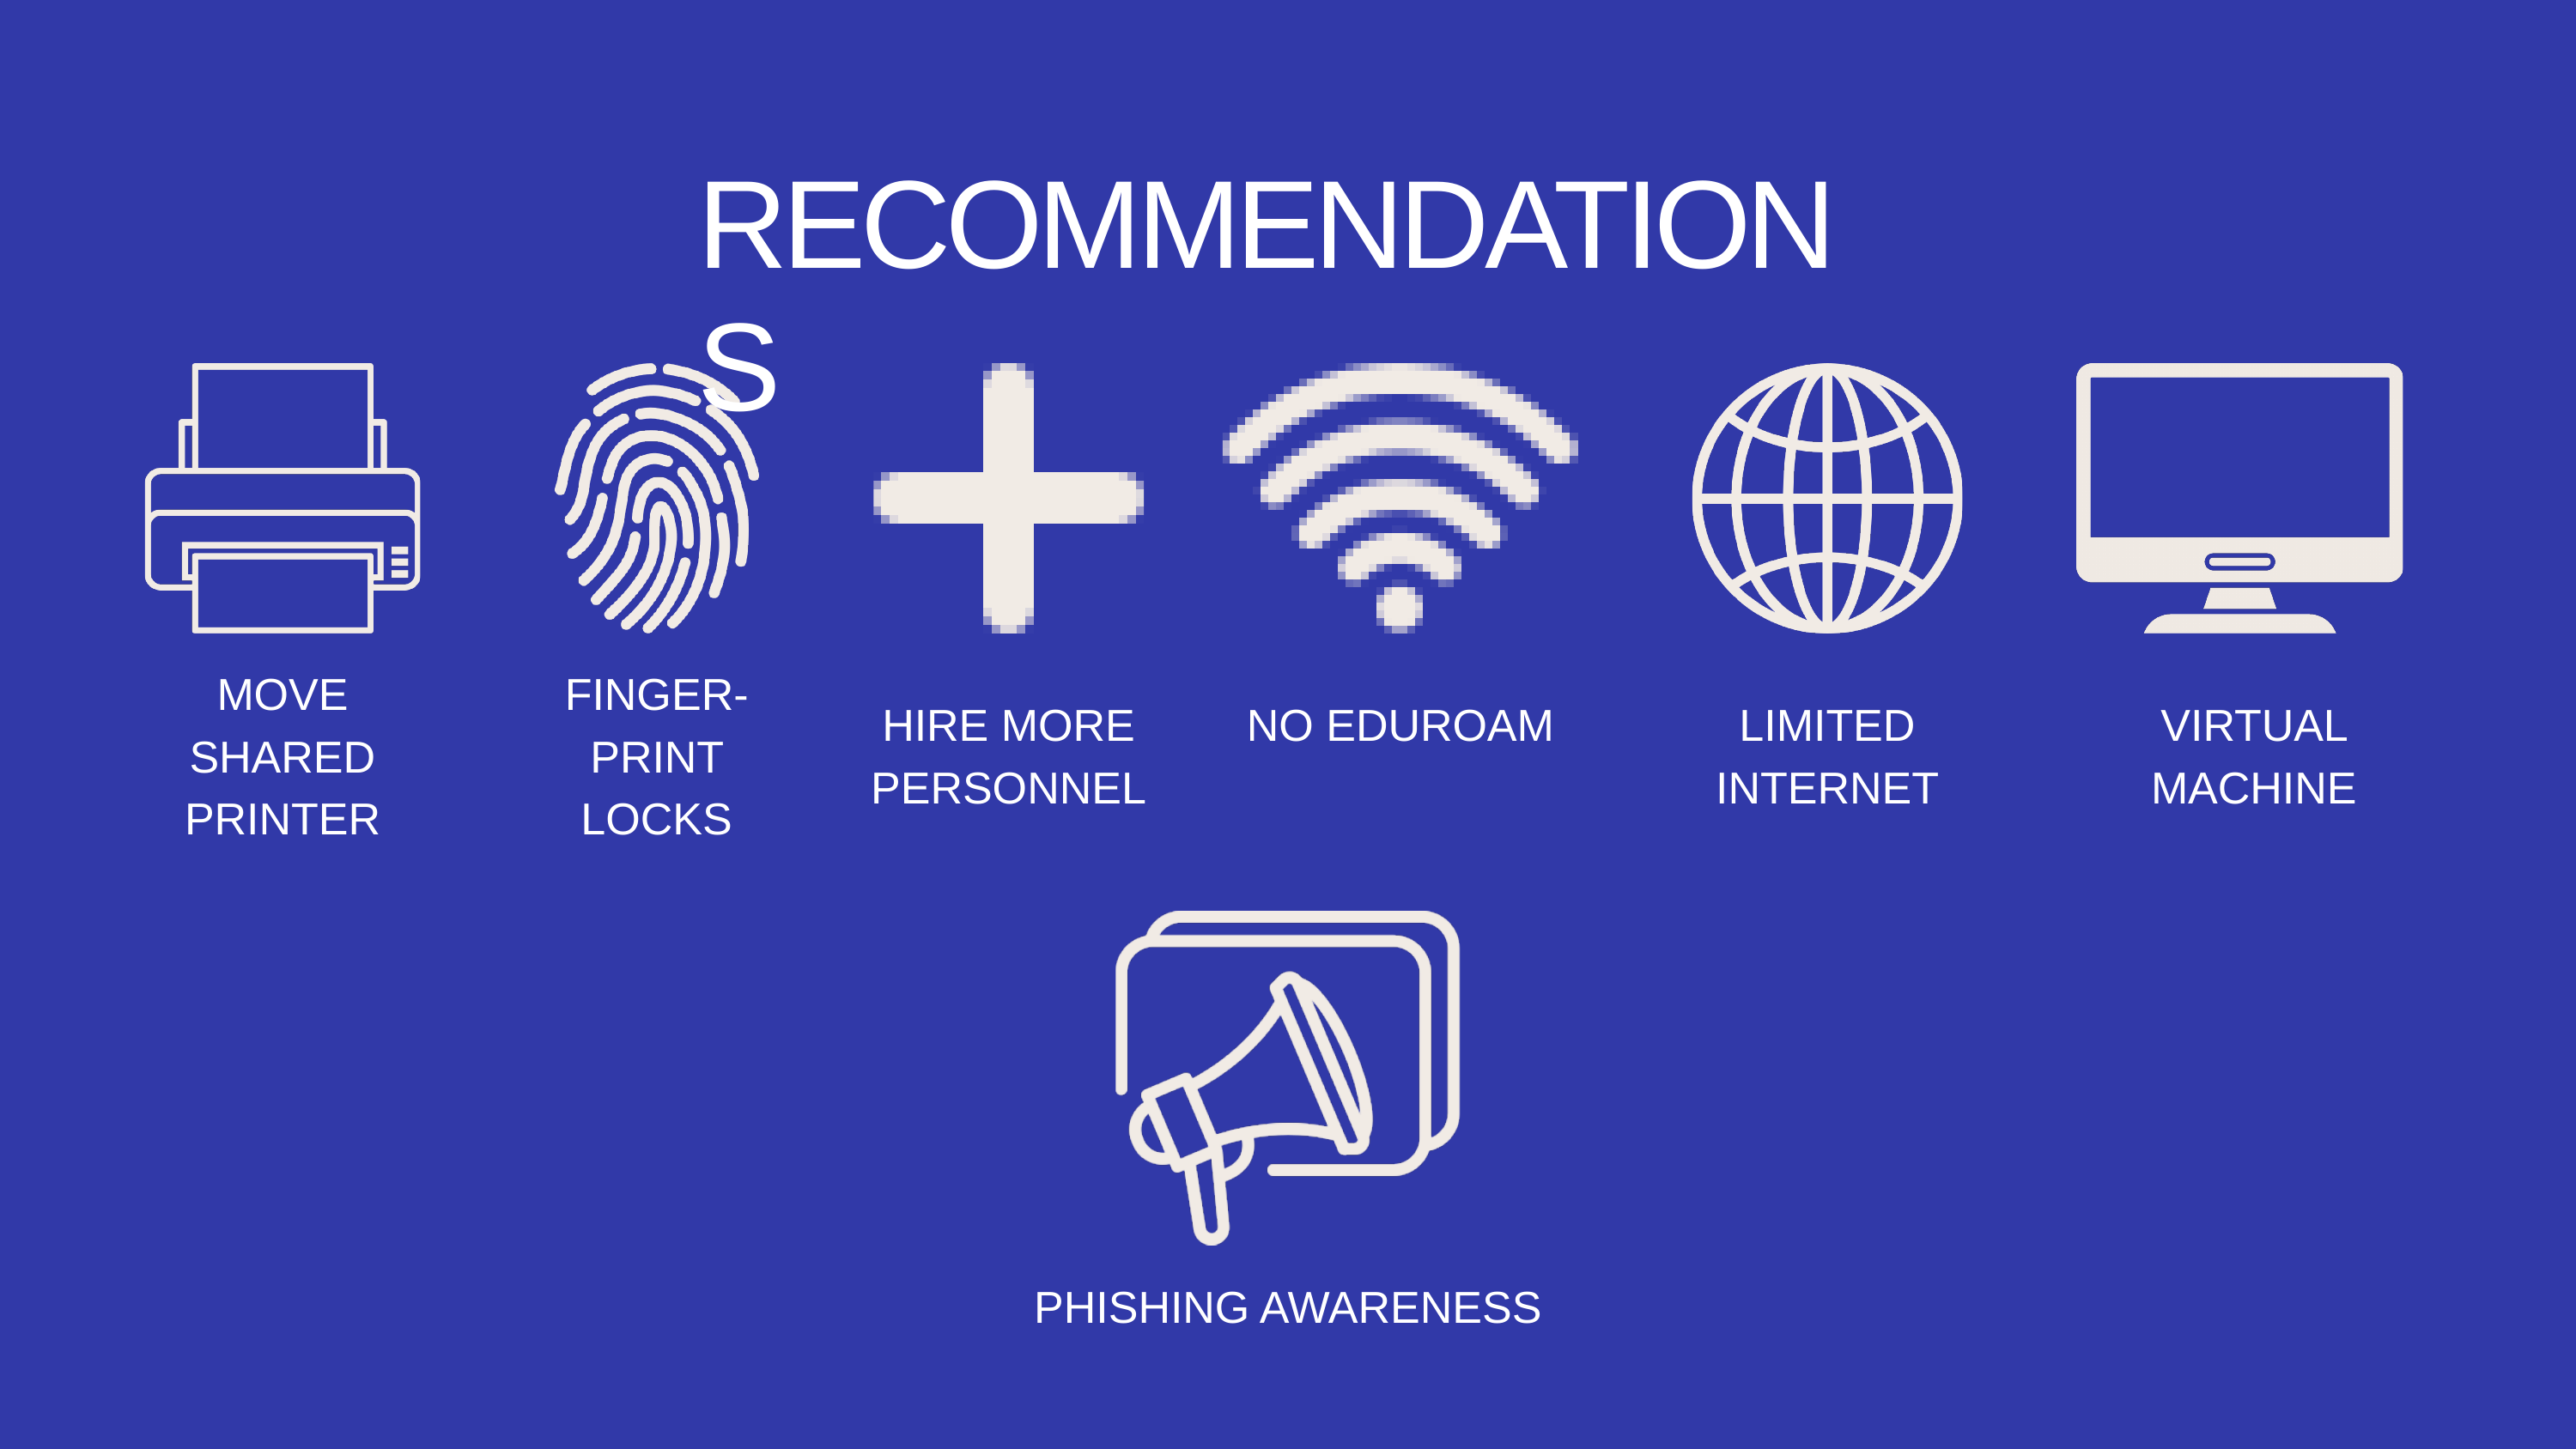

RECOMMENDATIONS

MOVE SHARED PRINTER
FINGER-PRINT LOCKS
HIRE MORE PERSONNEL
NO EDUROAM
LIMITED INTERNET
VIRTUAL MACHINE

PHISHING AWARENESS